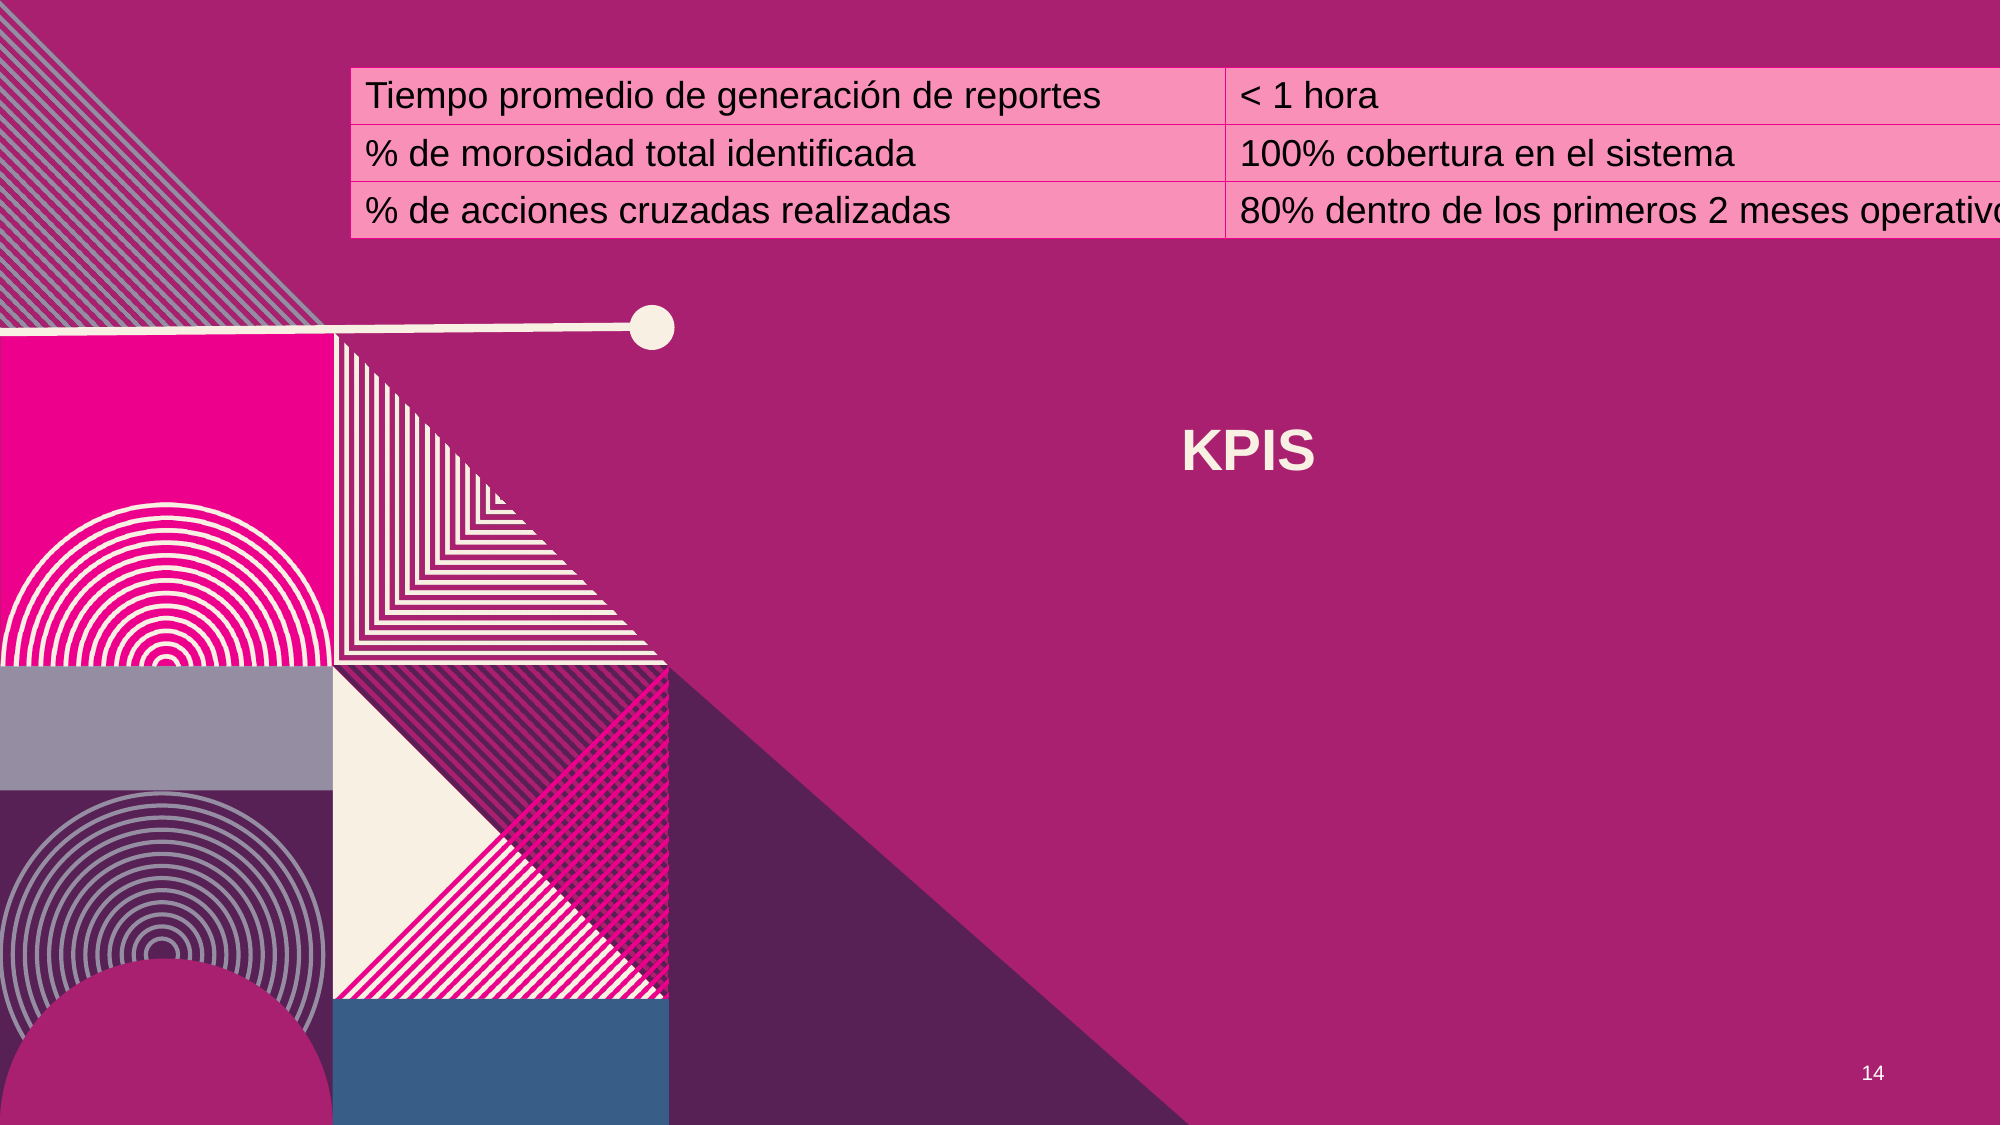

| Tiempo promedio de generación de reportes | < 1 hora |
| --- | --- |
| % de morosidad total identificada | 100% cobertura en el sistema |
| % de acciones cruzadas realizadas | 80% dentro de los primeros 2 meses operativos |
# KPIS

14